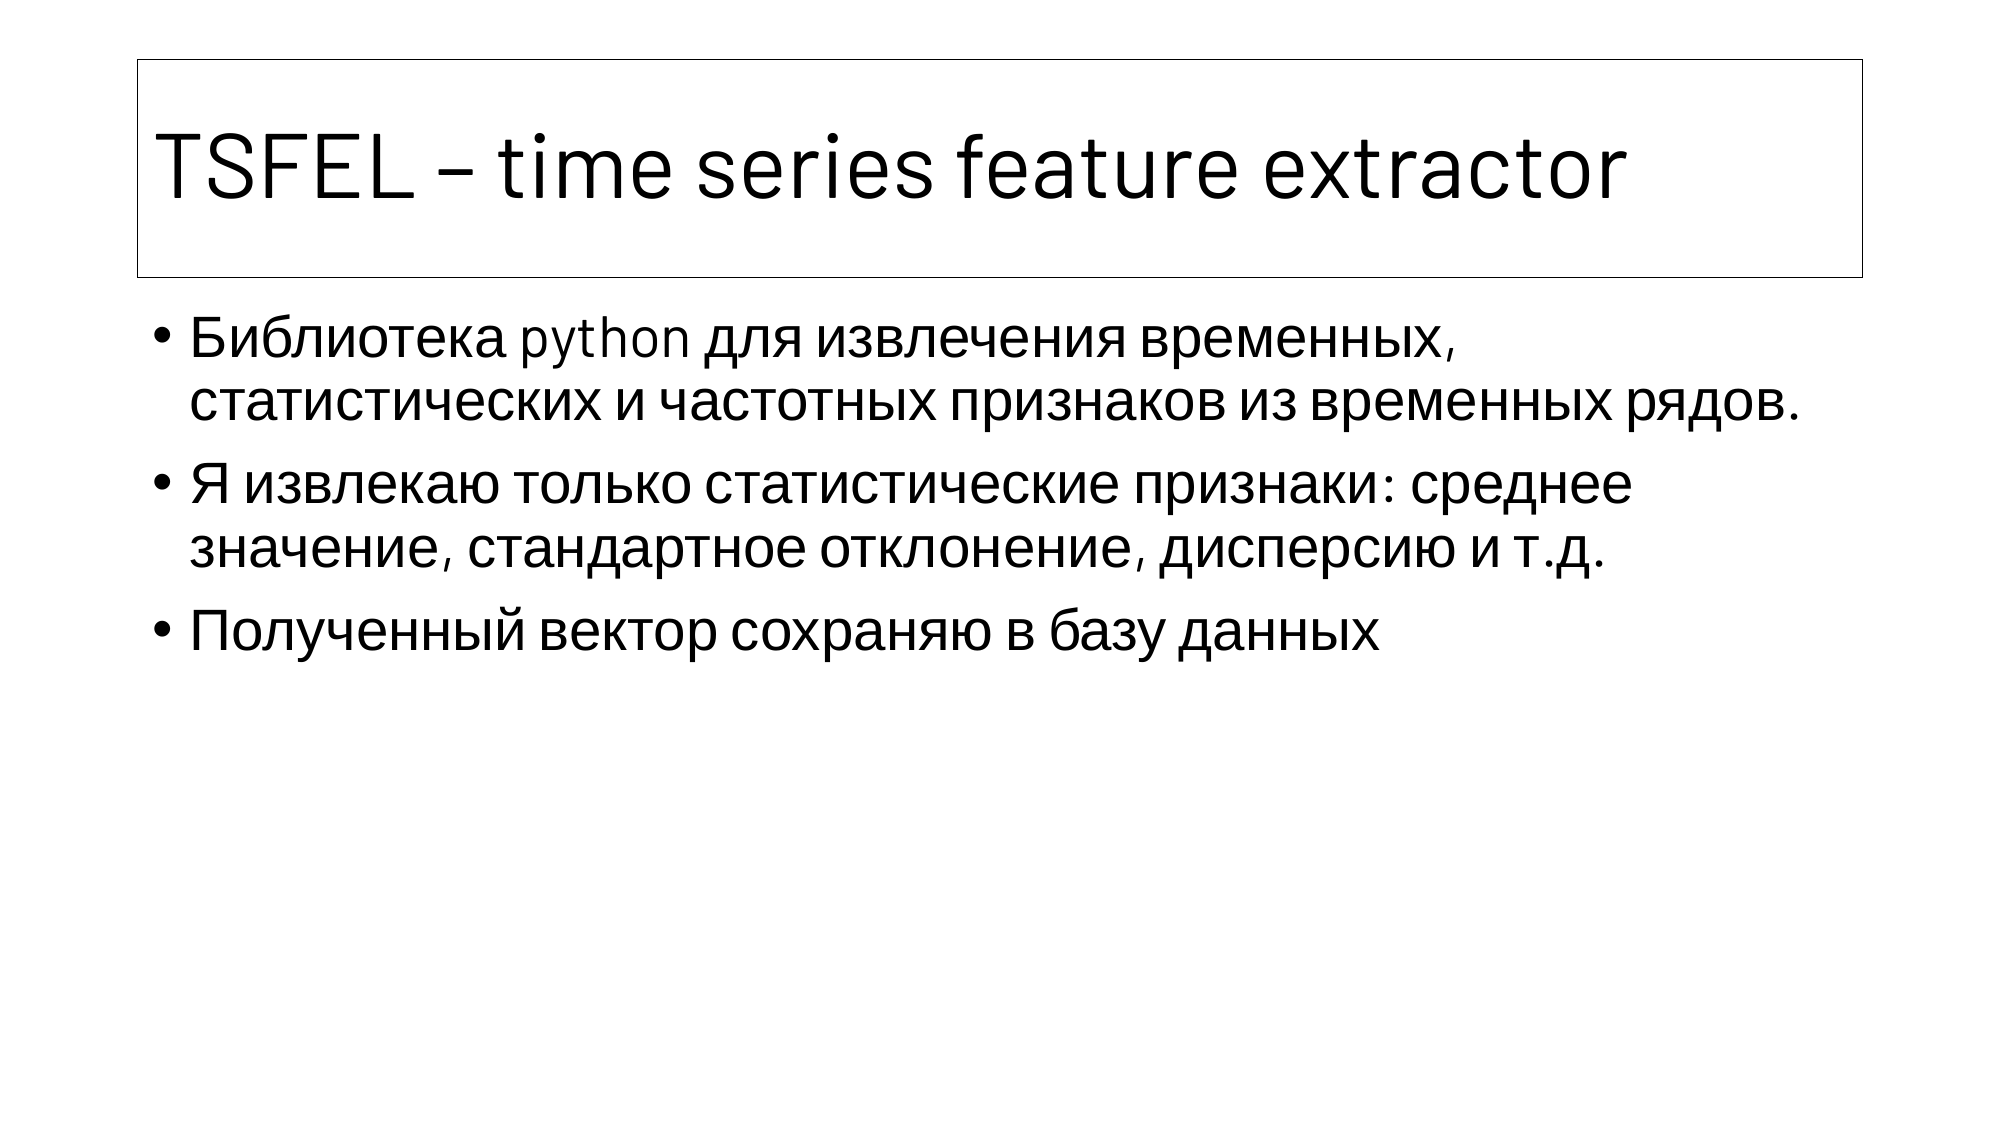

# TSFEL – time series feature extractor
Библиотека python для извлечения временных, статистических и частотных признаков из временных рядов.
Я извлекаю только статистические признаки: среднее значение, стандартное отклонение, дисперсию и т.д.
Полученный вектор сохраняю в базу данных